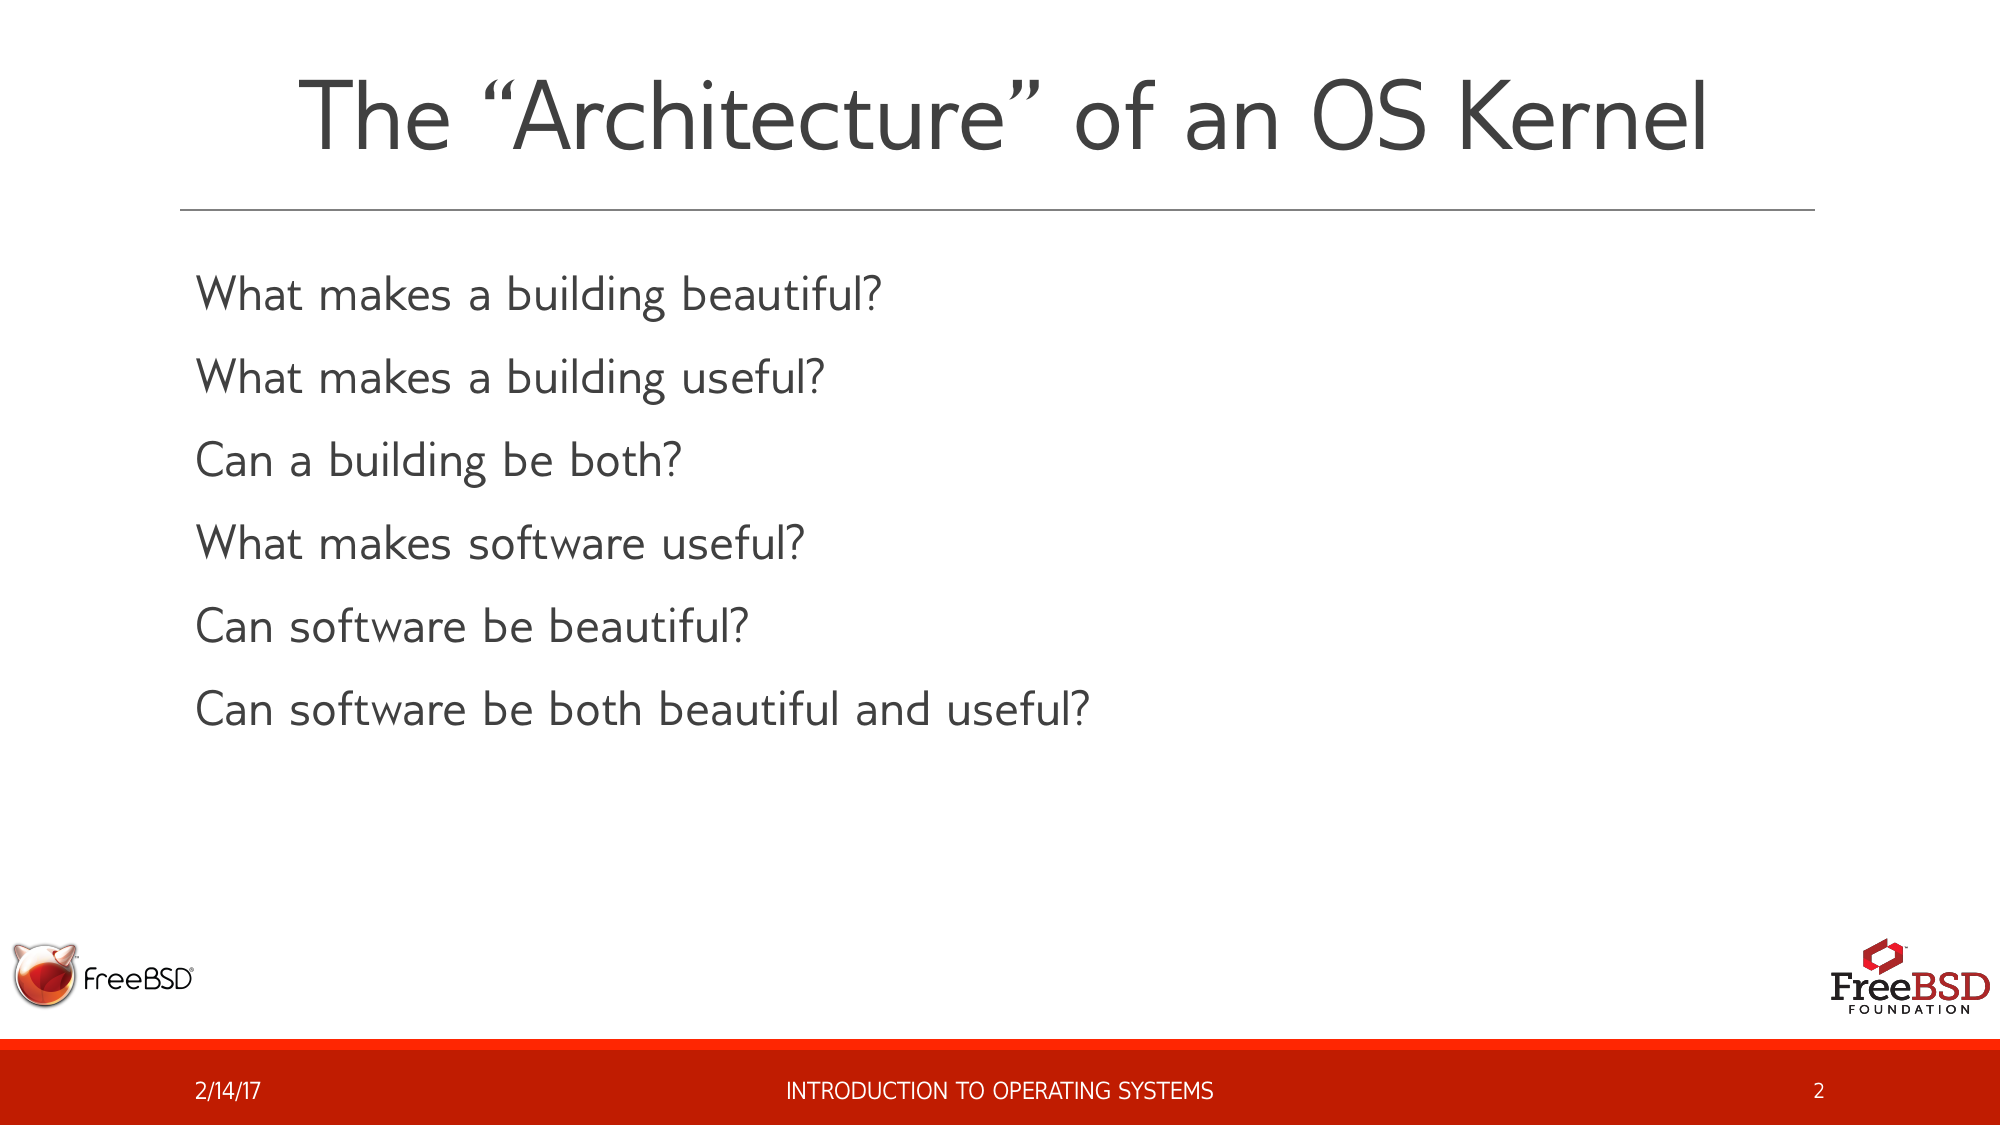

# The “Architecture” of an OS Kernel
What makes a building beautiful?
What makes a building useful?
Can a building be both?
What makes software useful?
Can software be beautiful?
Can software be both beautiful and useful?

2/14/17
Introduction to Operating Systems
2